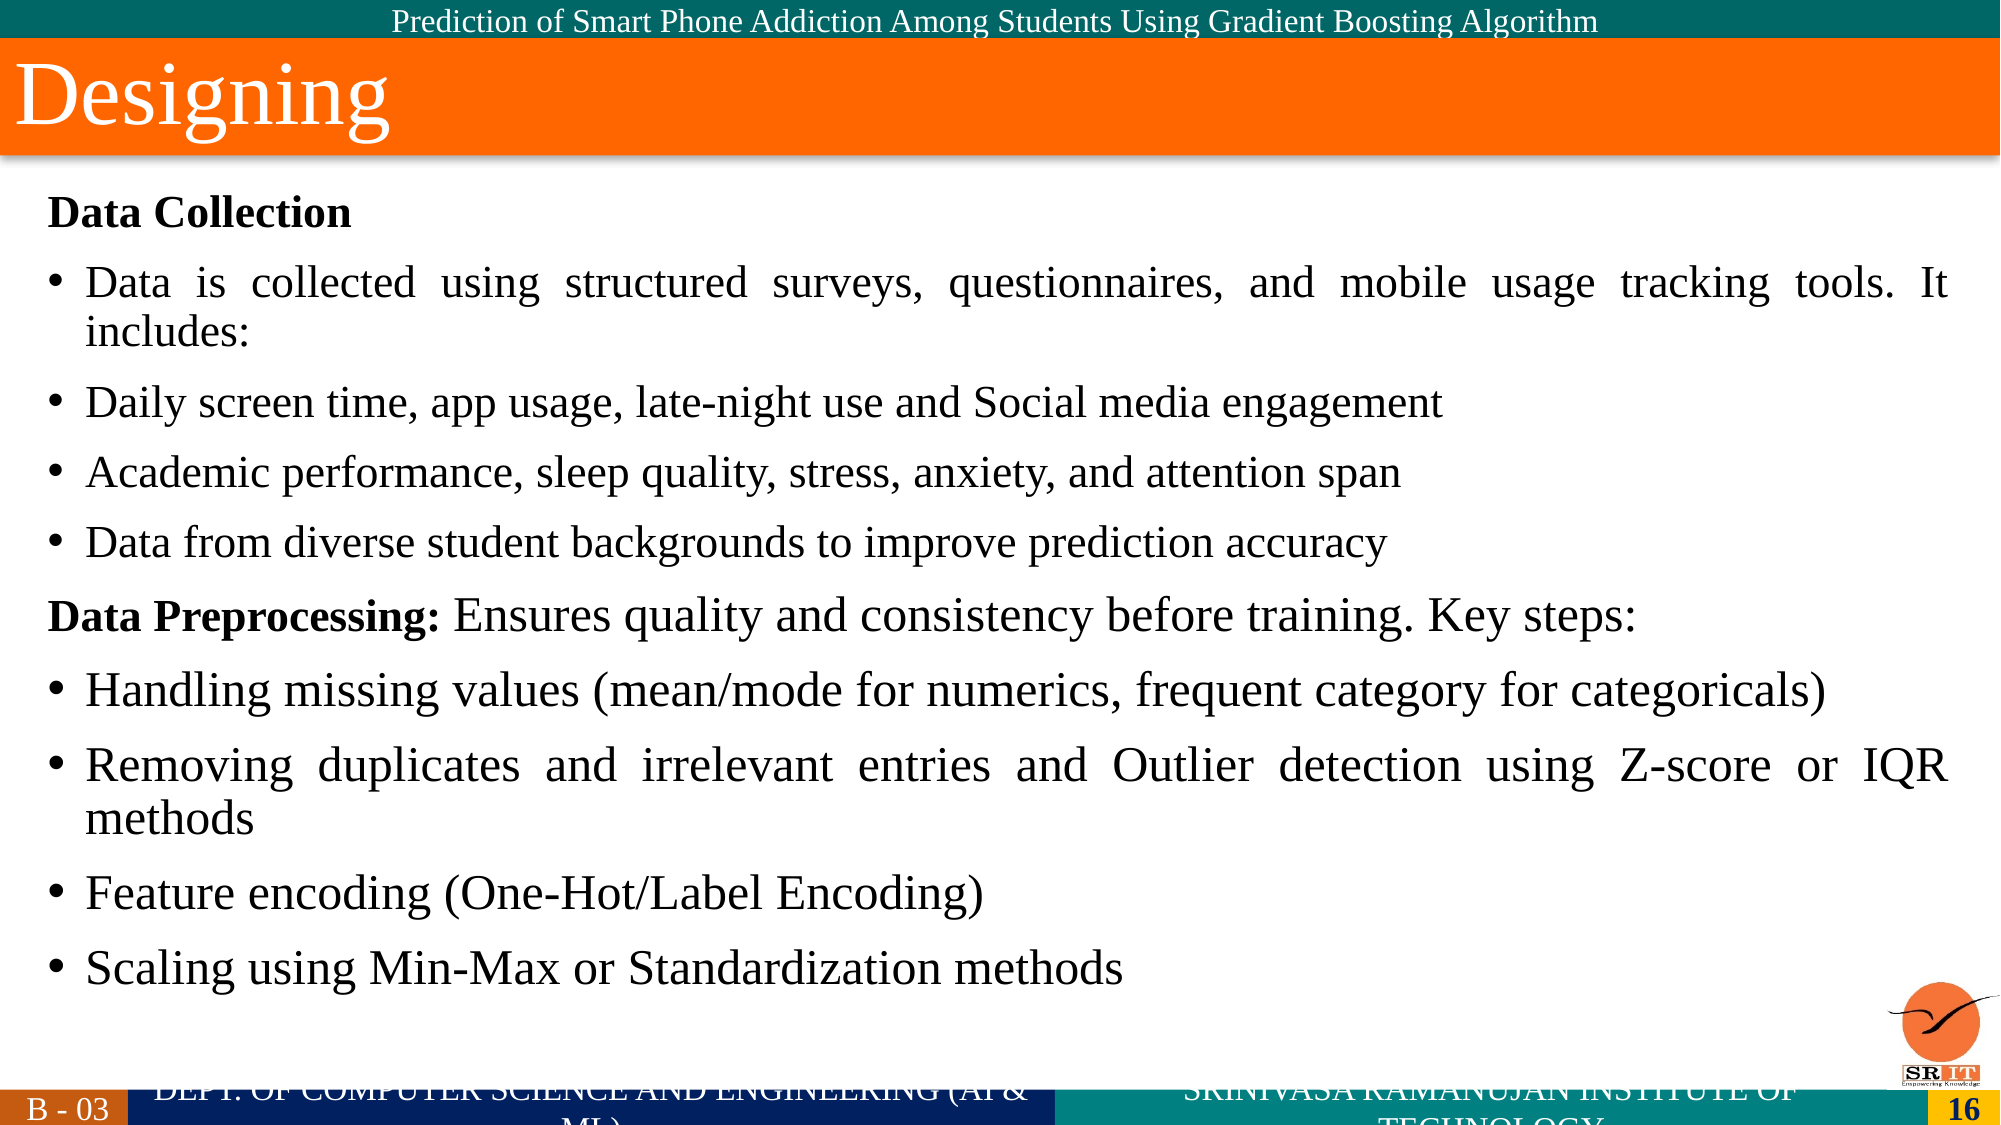

# Designing
Data Collection
Data is collected using structured surveys, questionnaires, and mobile usage tracking tools. It includes:
Daily screen time, app usage, late-night use and Social media engagement
Academic performance, sleep quality, stress, anxiety, and attention span
Data from diverse student backgrounds to improve prediction accuracy
Data Preprocessing: Ensures quality and consistency before training. Key steps:
Handling missing values (mean/mode for numerics, frequent category for categoricals)
Removing duplicates and irrelevant entries and Outlier detection using Z-score or IQR methods
Feature encoding (One-Hot/Label Encoding)
Scaling using Min-Max or Standardization methods